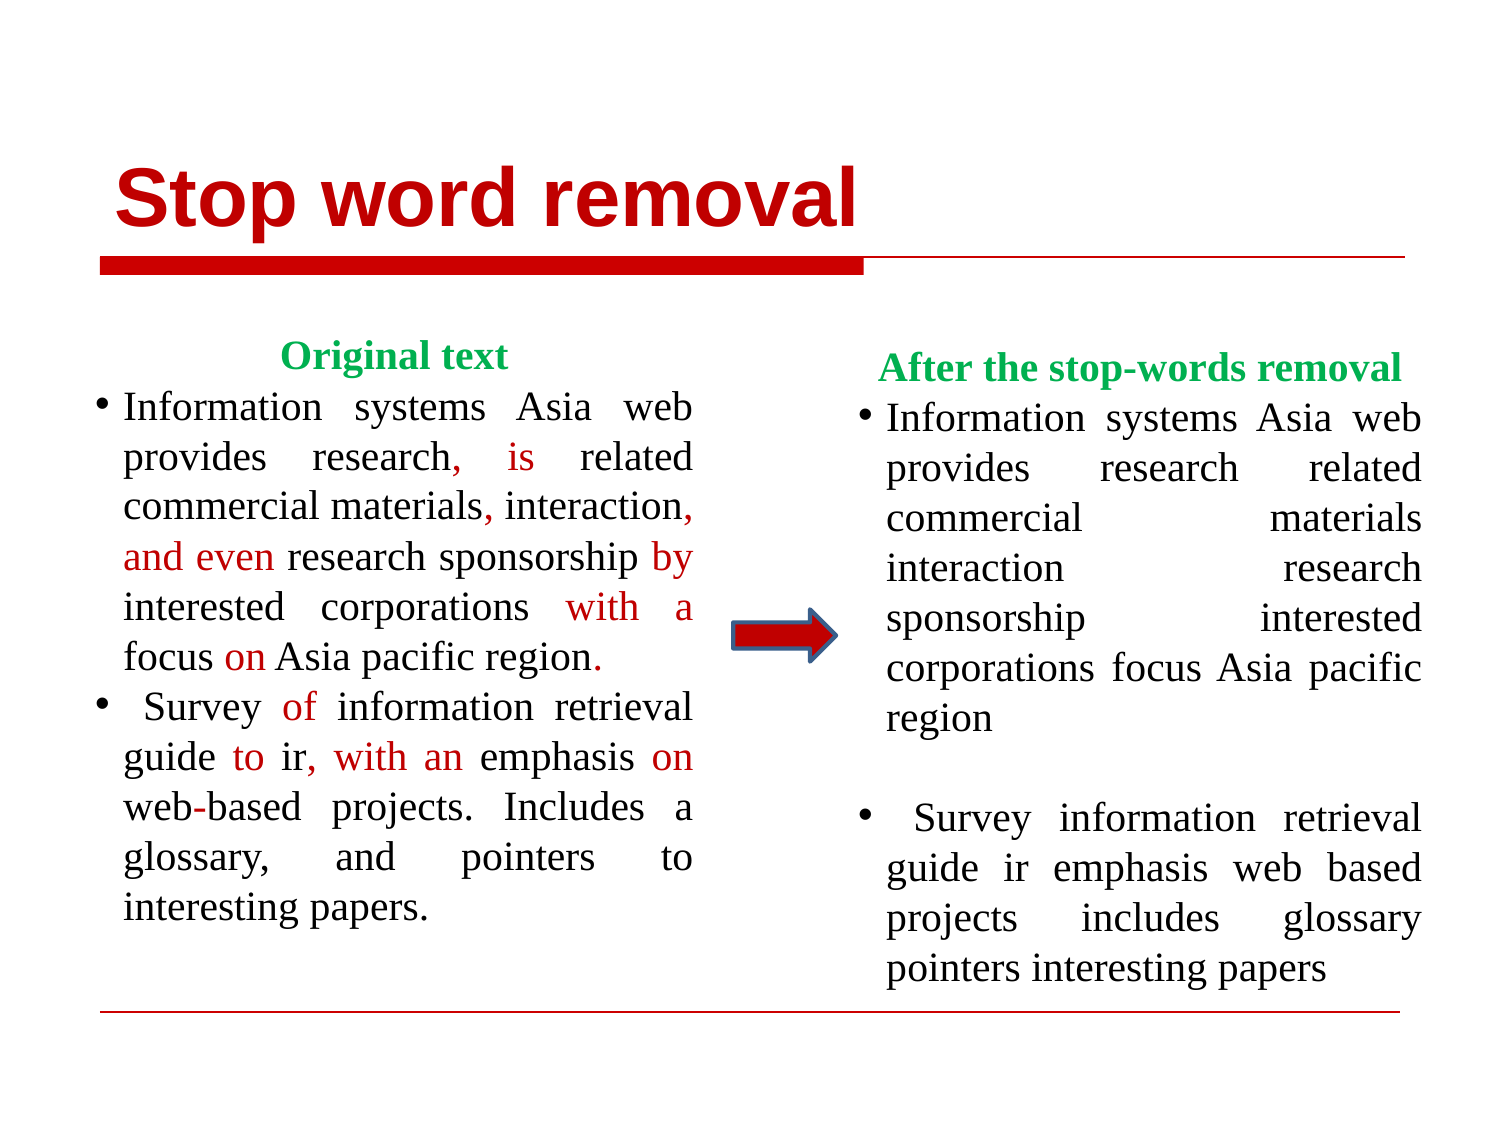

Stop word removal
Original text
Information systems Asia web provides research, is related commercial materials, interaction, and even research sponsorship by interested corporations with a focus on Asia pacific region.
 Survey of information retrieval guide to ir, with an emphasis on web-based projects. Includes a glossary, and pointers to interesting papers.
After the stop-words removal
Information systems Asia web provides research related commercial materials interaction research sponsorship interested corporations focus Asia pacific region

 Survey information retrieval guide ir emphasis web based projects includes glossary pointers interesting papers